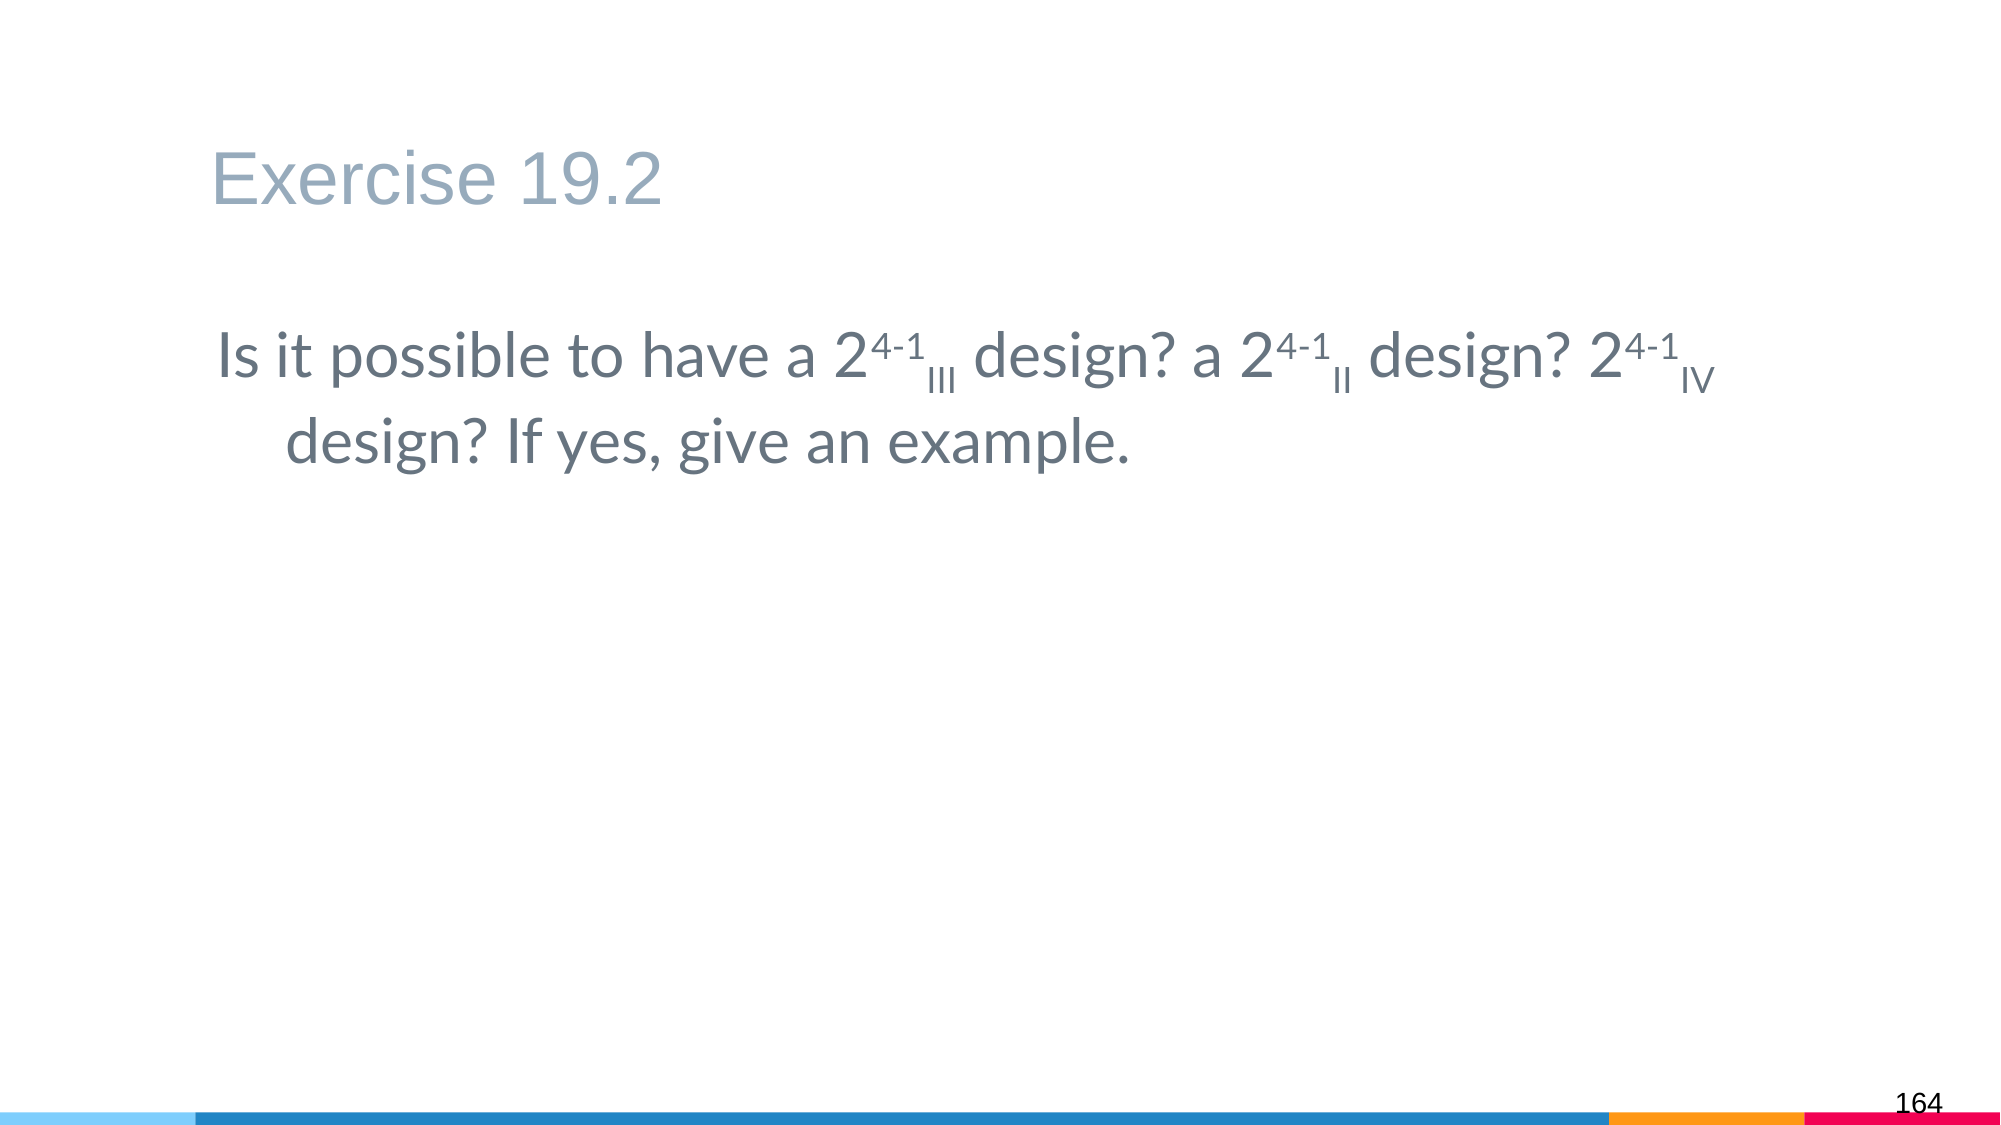

# Exercise 19.2
Is it possible to have a 24-1III design? a 24-1II design? 24-1IV design? If yes, give an example.